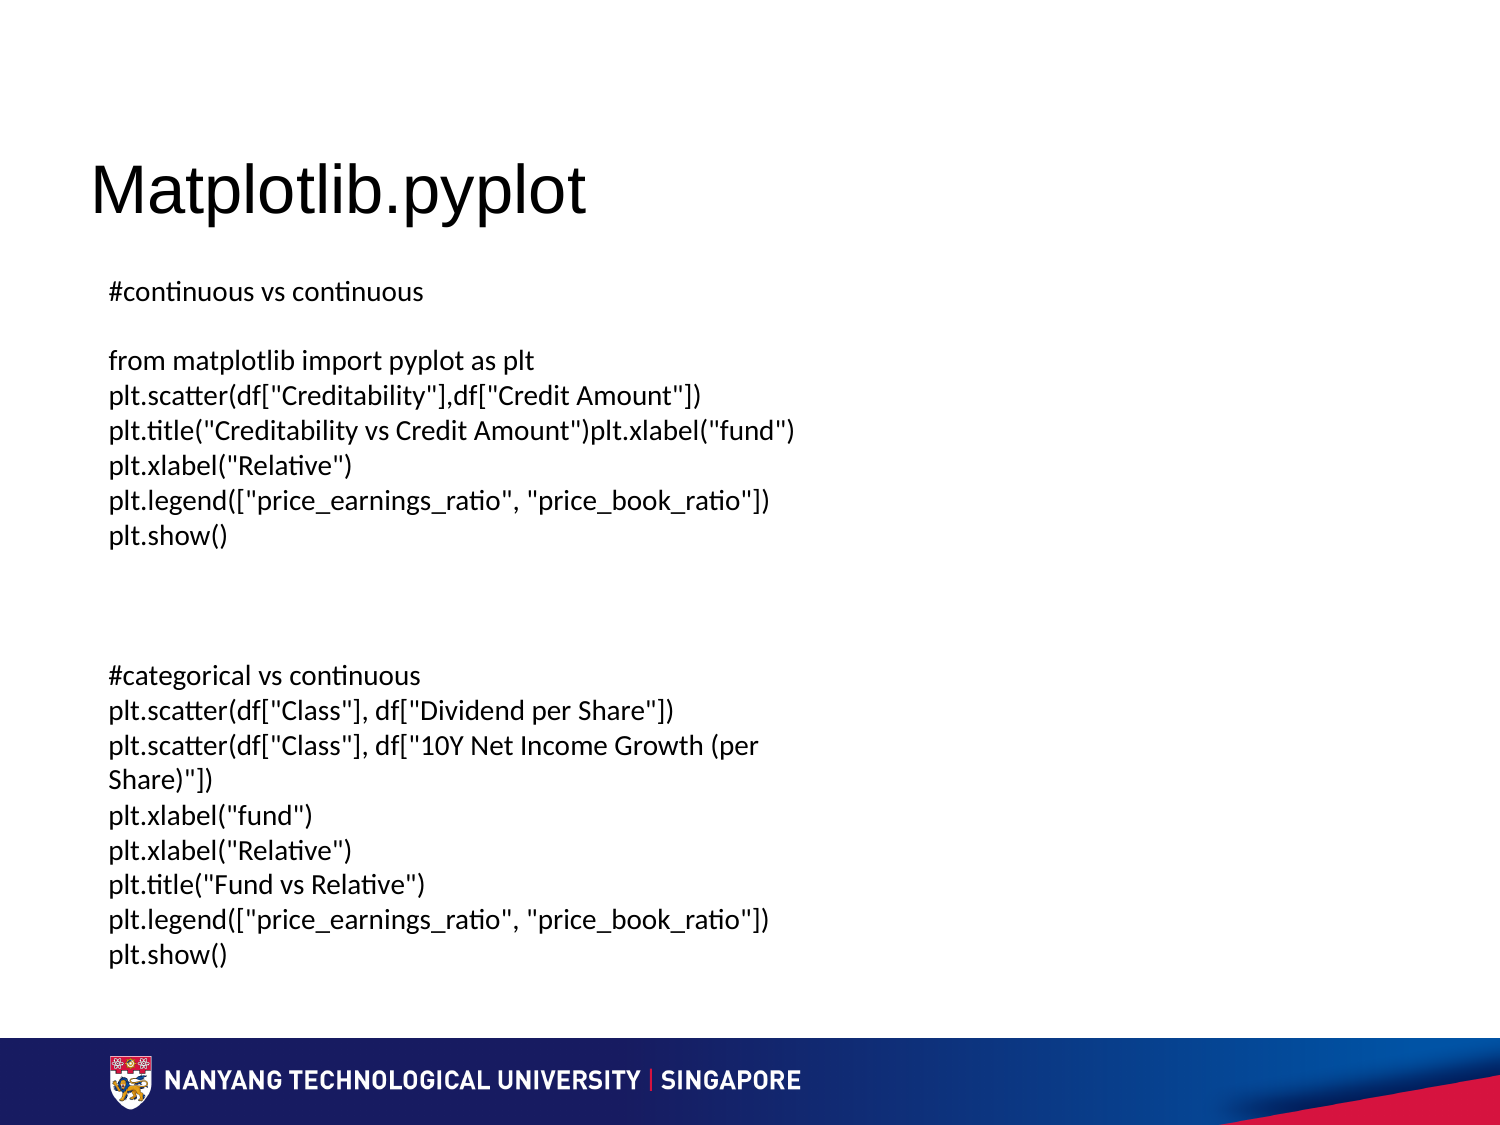

# Matplotlib.pyplot
#continuous vs continuous

from matplotlib import pyplot as plt
plt.scatter(df["Creditability"],df["Credit Amount"])
plt.title("Creditability vs Credit Amount")plt.xlabel("fund")
plt.xlabel("Relative")
plt.legend(["price_earnings_ratio", "price_book_ratio"])
plt.show()
#categorical vs continuous
plt.scatter(df["Class"], df["Dividend per Share"])
plt.scatter(df["Class"], df["10Y Net Income Growth (per Share)"])
plt.xlabel("fund")
plt.xlabel("Relative")
plt.title("Fund vs Relative")
plt.legend(["price_earnings_ratio", "price_book_ratio"])
plt.show()